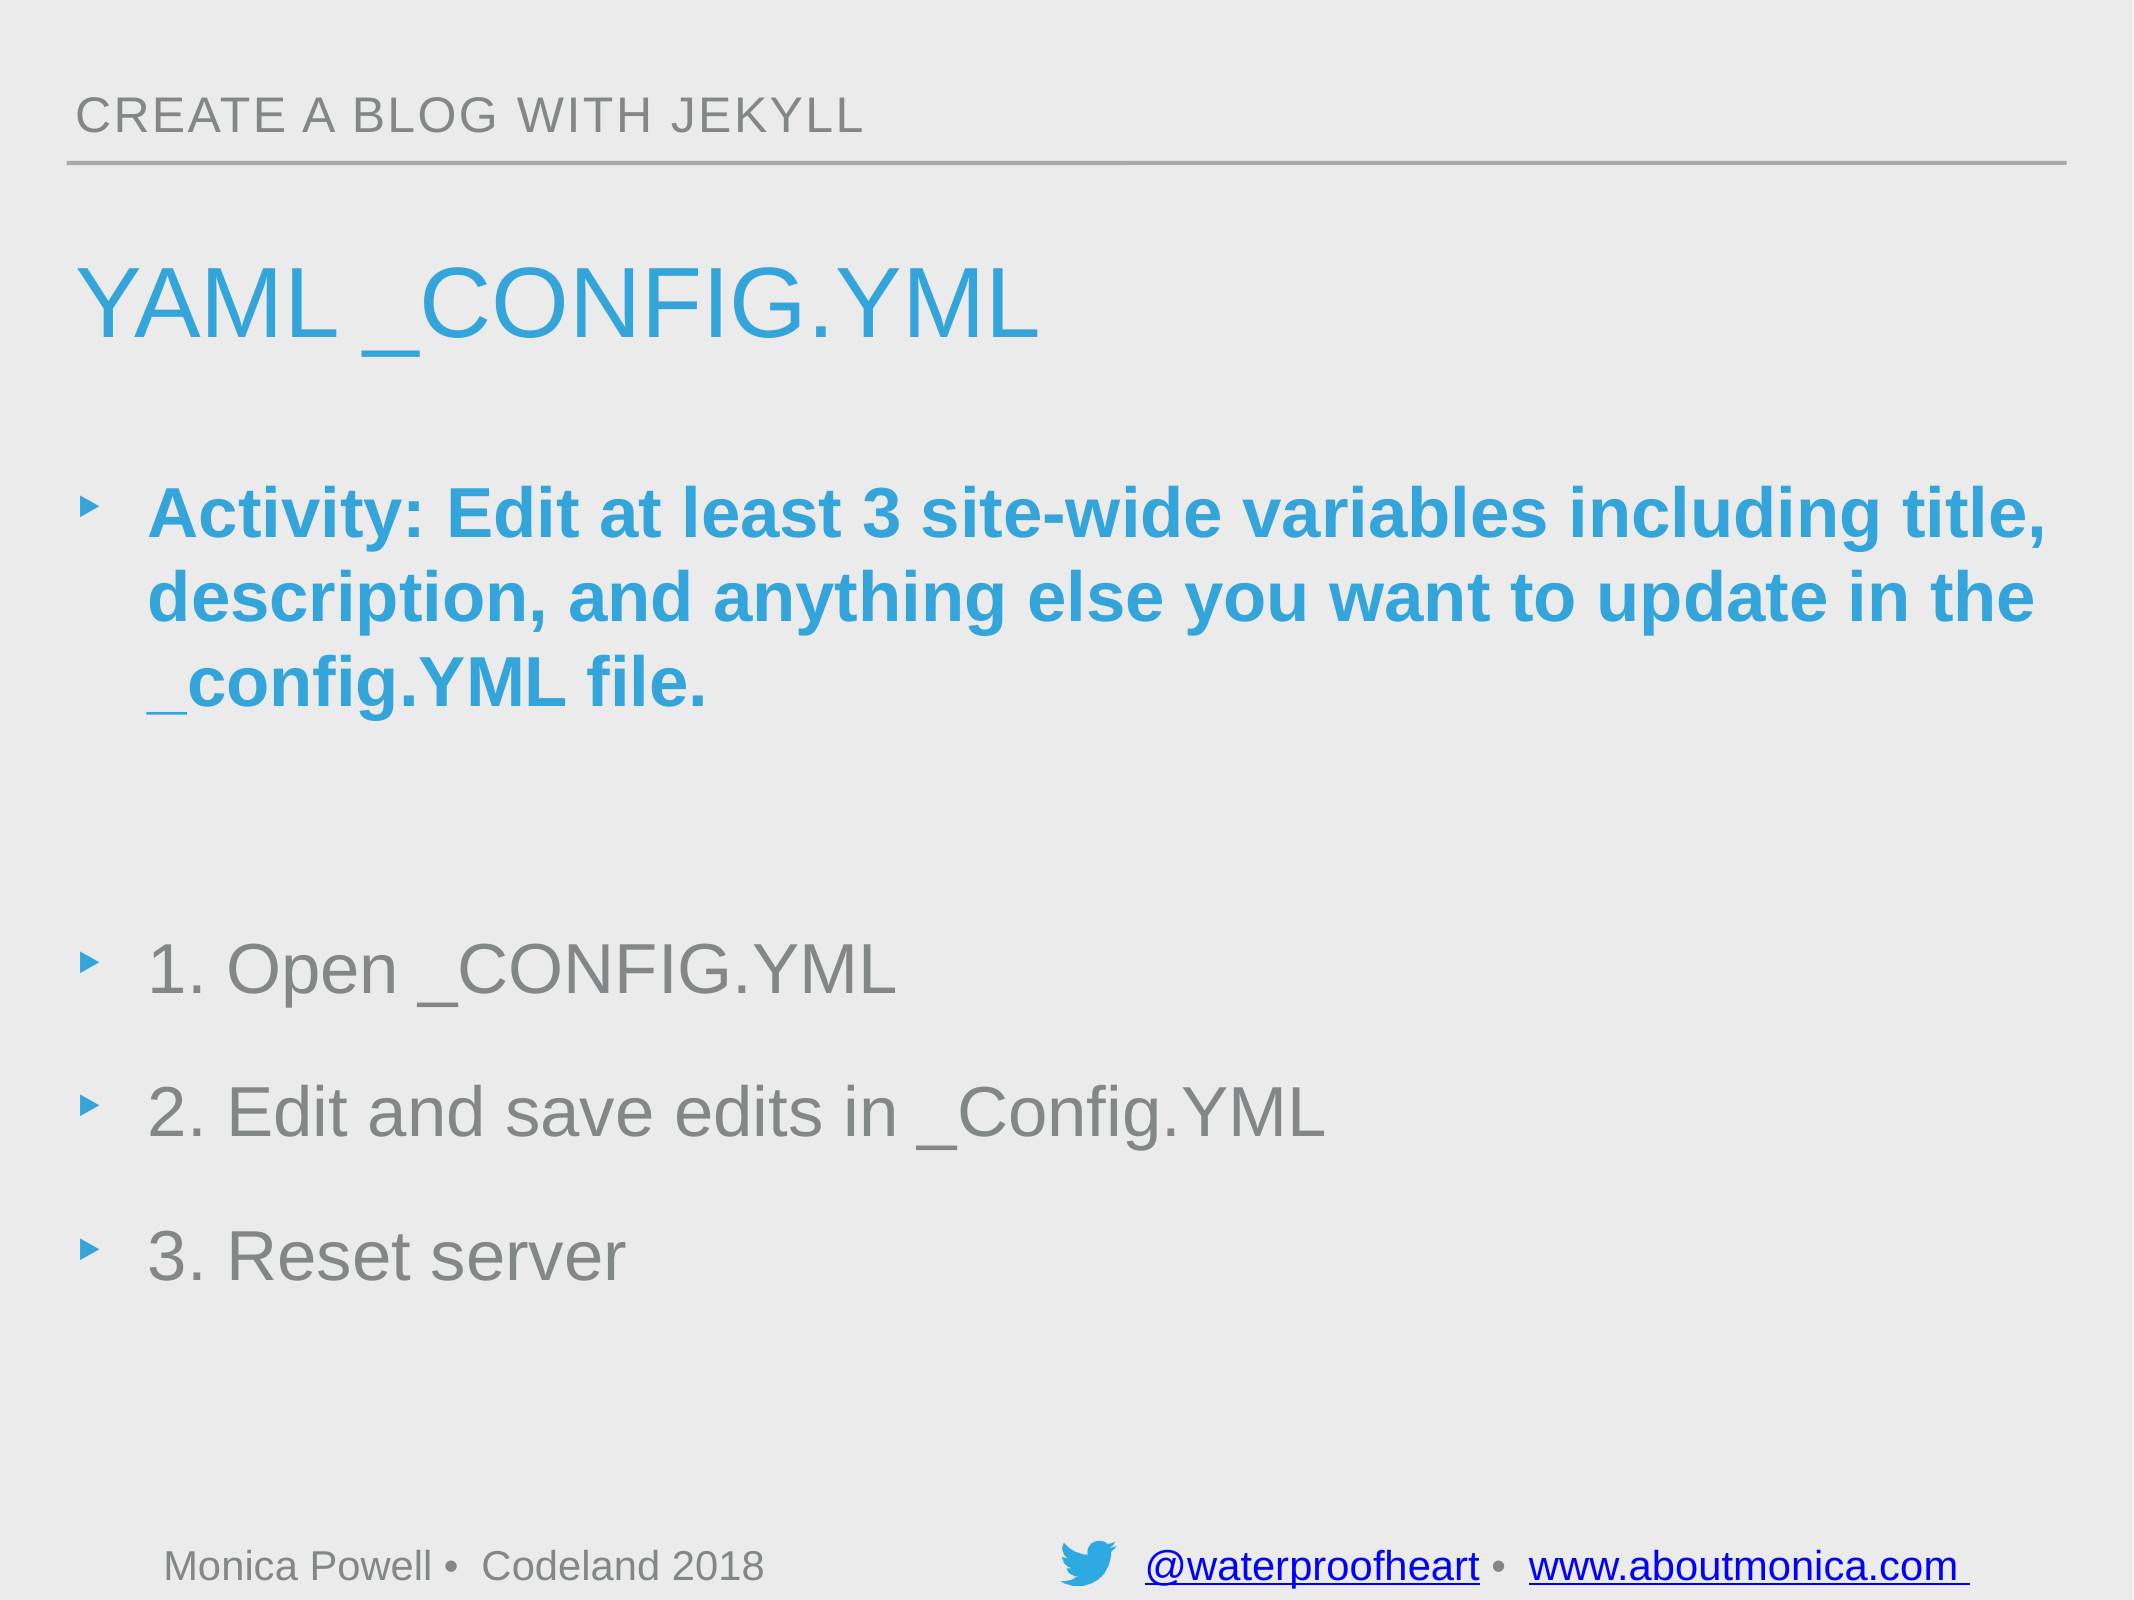

29
Create a blog with jekyll
# yamL _Config.yml
Activity: Edit at least 3 site-wide variables including title, description, and anything else you want to update in the _config.YML file.

1. Open _CONFIG.YML
2. Edit and save edits in _Config.YML
3. Reset server